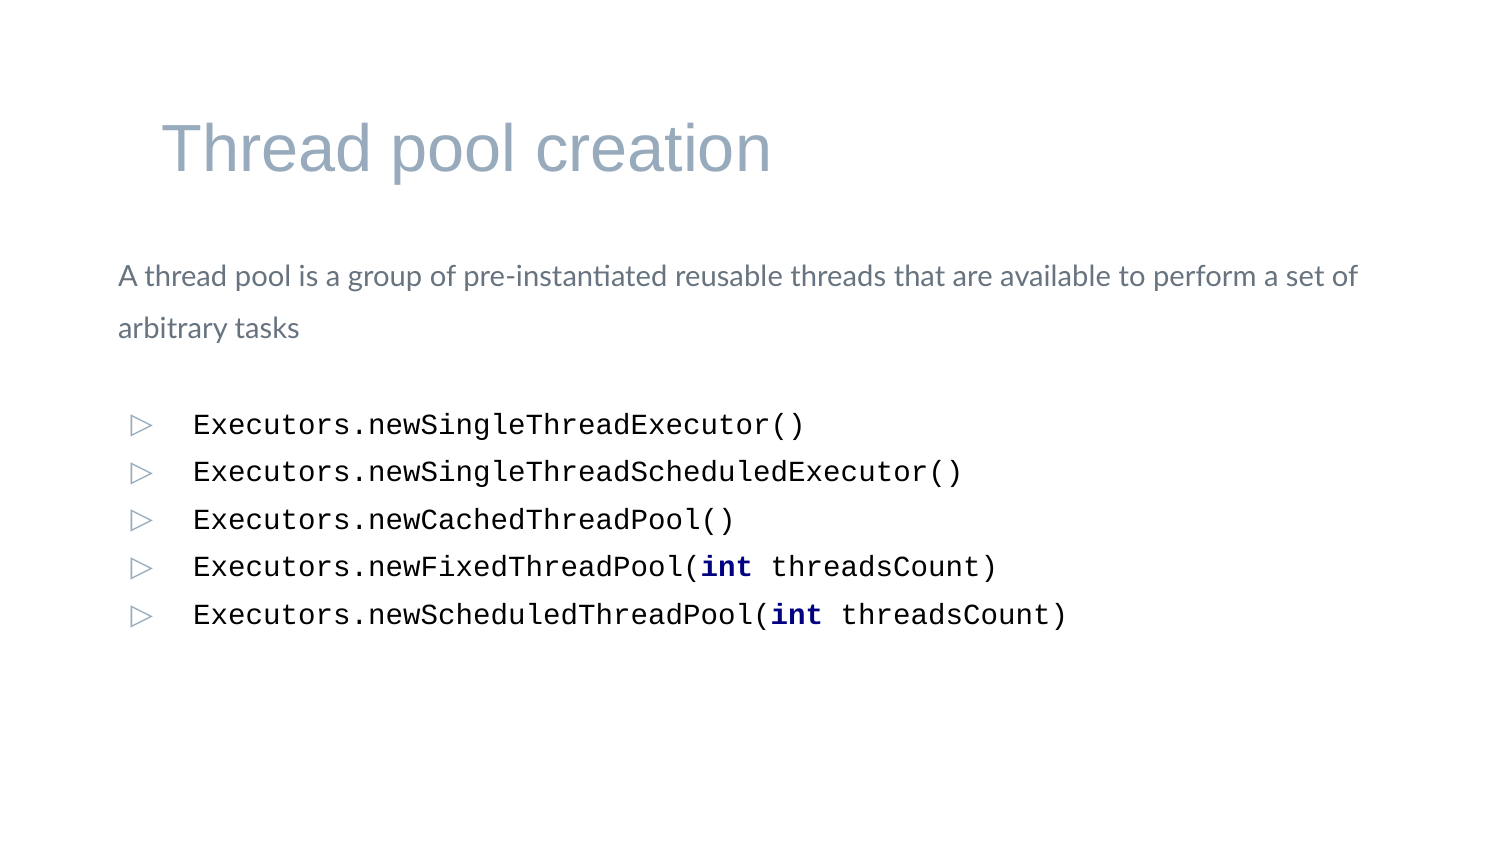

# Thread pool creation
A thread pool is a group of pre-instantiated reusable threads that are available to perform a set of arbitrary tasks

Executors.newSingleThreadExecutor()
Executors.newSingleThreadScheduledExecutor()
Executors.newCachedThreadPool()
Executors.newFixedThreadPool(int threadsCount)
Executors.newScheduledThreadPool(int threadsCount)